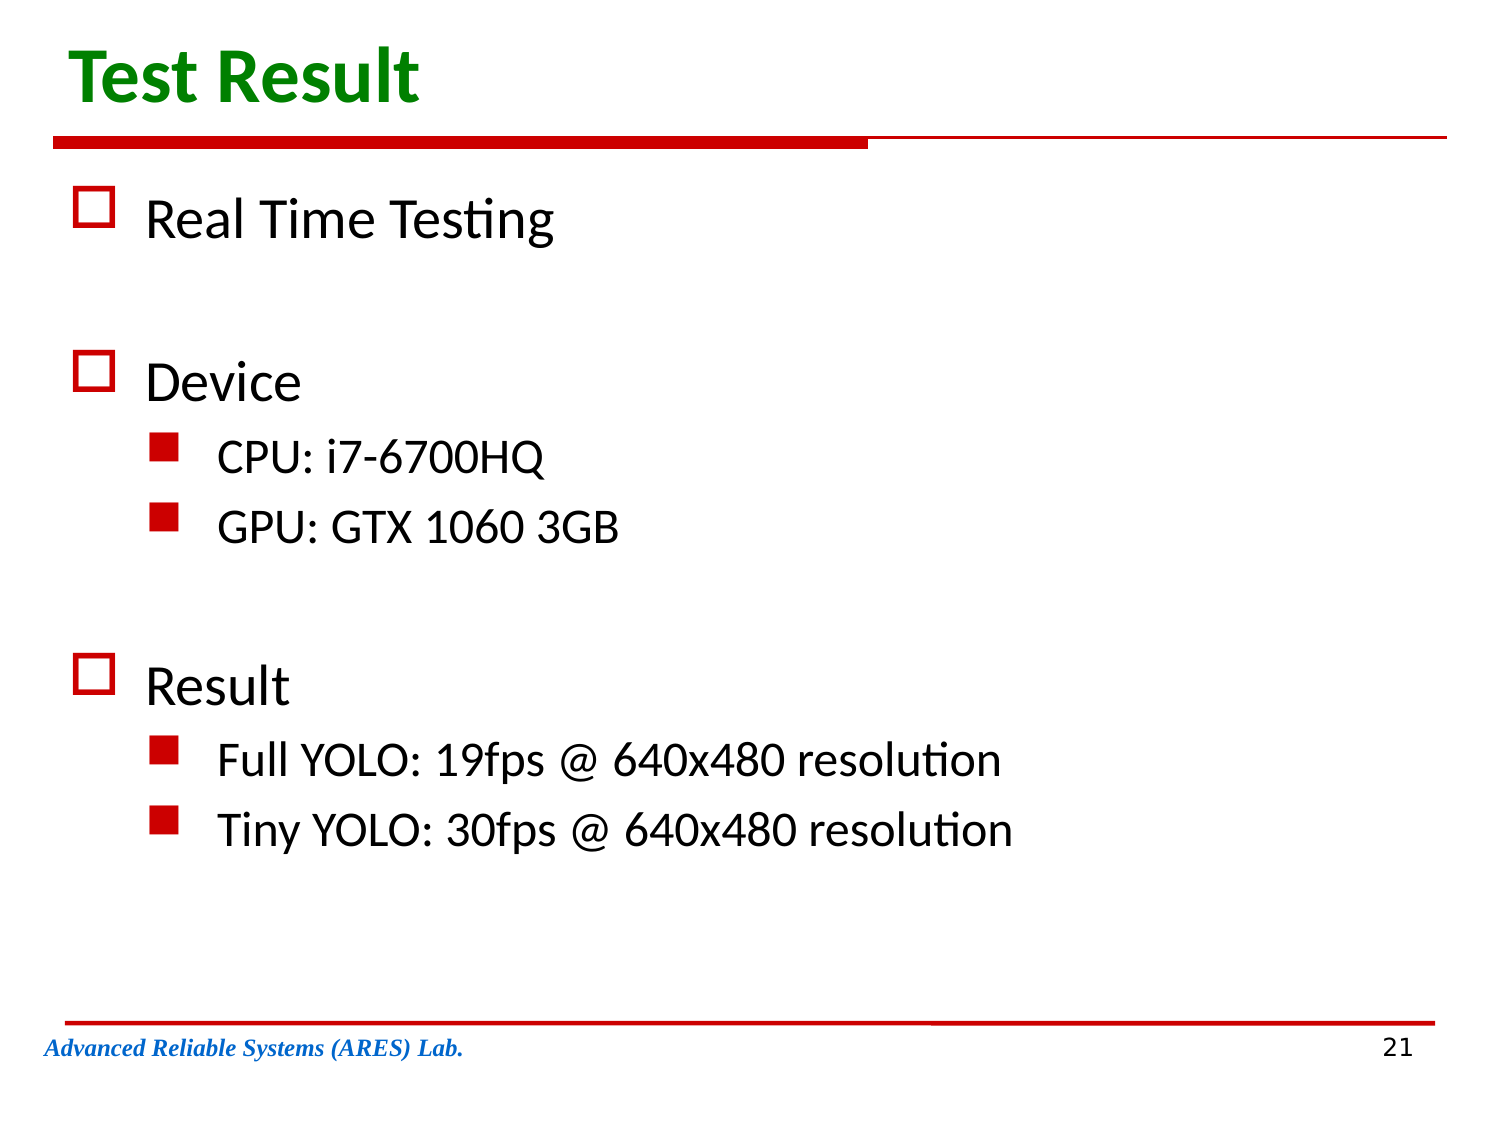

# Test Result
Real Time Testing

Device
CPU: i7-6700HQ
GPU: GTX 1060 3GB

Result
Full YOLO: 19fps @ 640x480 resolution
Tiny YOLO: 30fps @ 640x480 resolution

Advanced Reliable Systems (ARES) Lab.
21